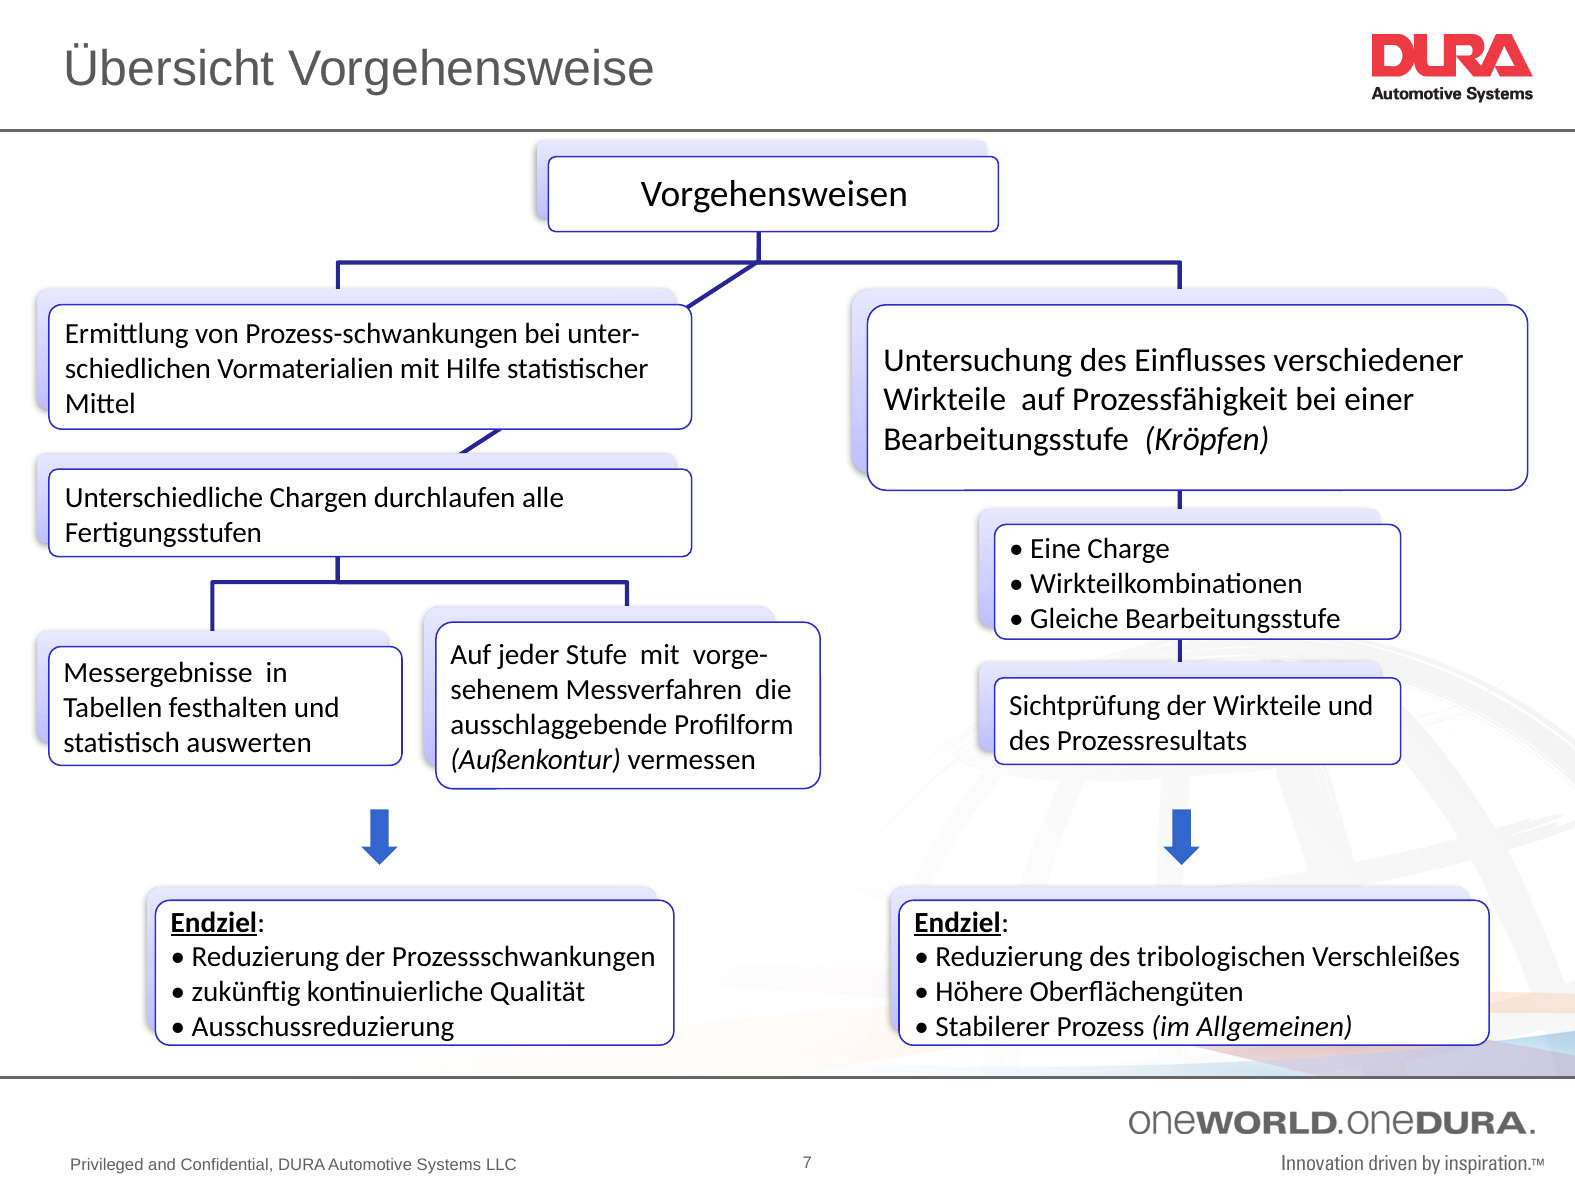

# Übersicht Vorgehensweise

Vorgehensweisen

Untersuchung des Einflusses verschiedener Wirkteile  auf Prozessfähigkeit bei einer Bearbeitungsstufe  (Kröpfen)

Ermittlung von Prozess-schwankungen bei unter-schiedlichen Vormaterialien mit Hilfe statistischer Mittel

Unterschiedliche Chargen durchlaufen alle Fertigungsstufen

• Eine Charge
• Wirkteilkombinationen
• Gleiche Bearbeitungsstufe

Auf jeder Stufe  mit  vorge-sehenem Messverfahren  die ausschlaggebende Profilform (Außenkontur) vermessen

Messergebnisse  in Tabellen festhalten und statistisch auswerten

Sichtprüfung der Wirkteile und  des Prozessresultats

Endziel:
• Reduzierung der Prozessschwankungen
• zukünftig kontinuierliche Qualität
• Ausschussreduzierung

Endziel:
• Reduzierung des tribologischen Verschleißes
• Höhere Oberflächengüten
• Stabilerer Prozess (im Allgemeinen)